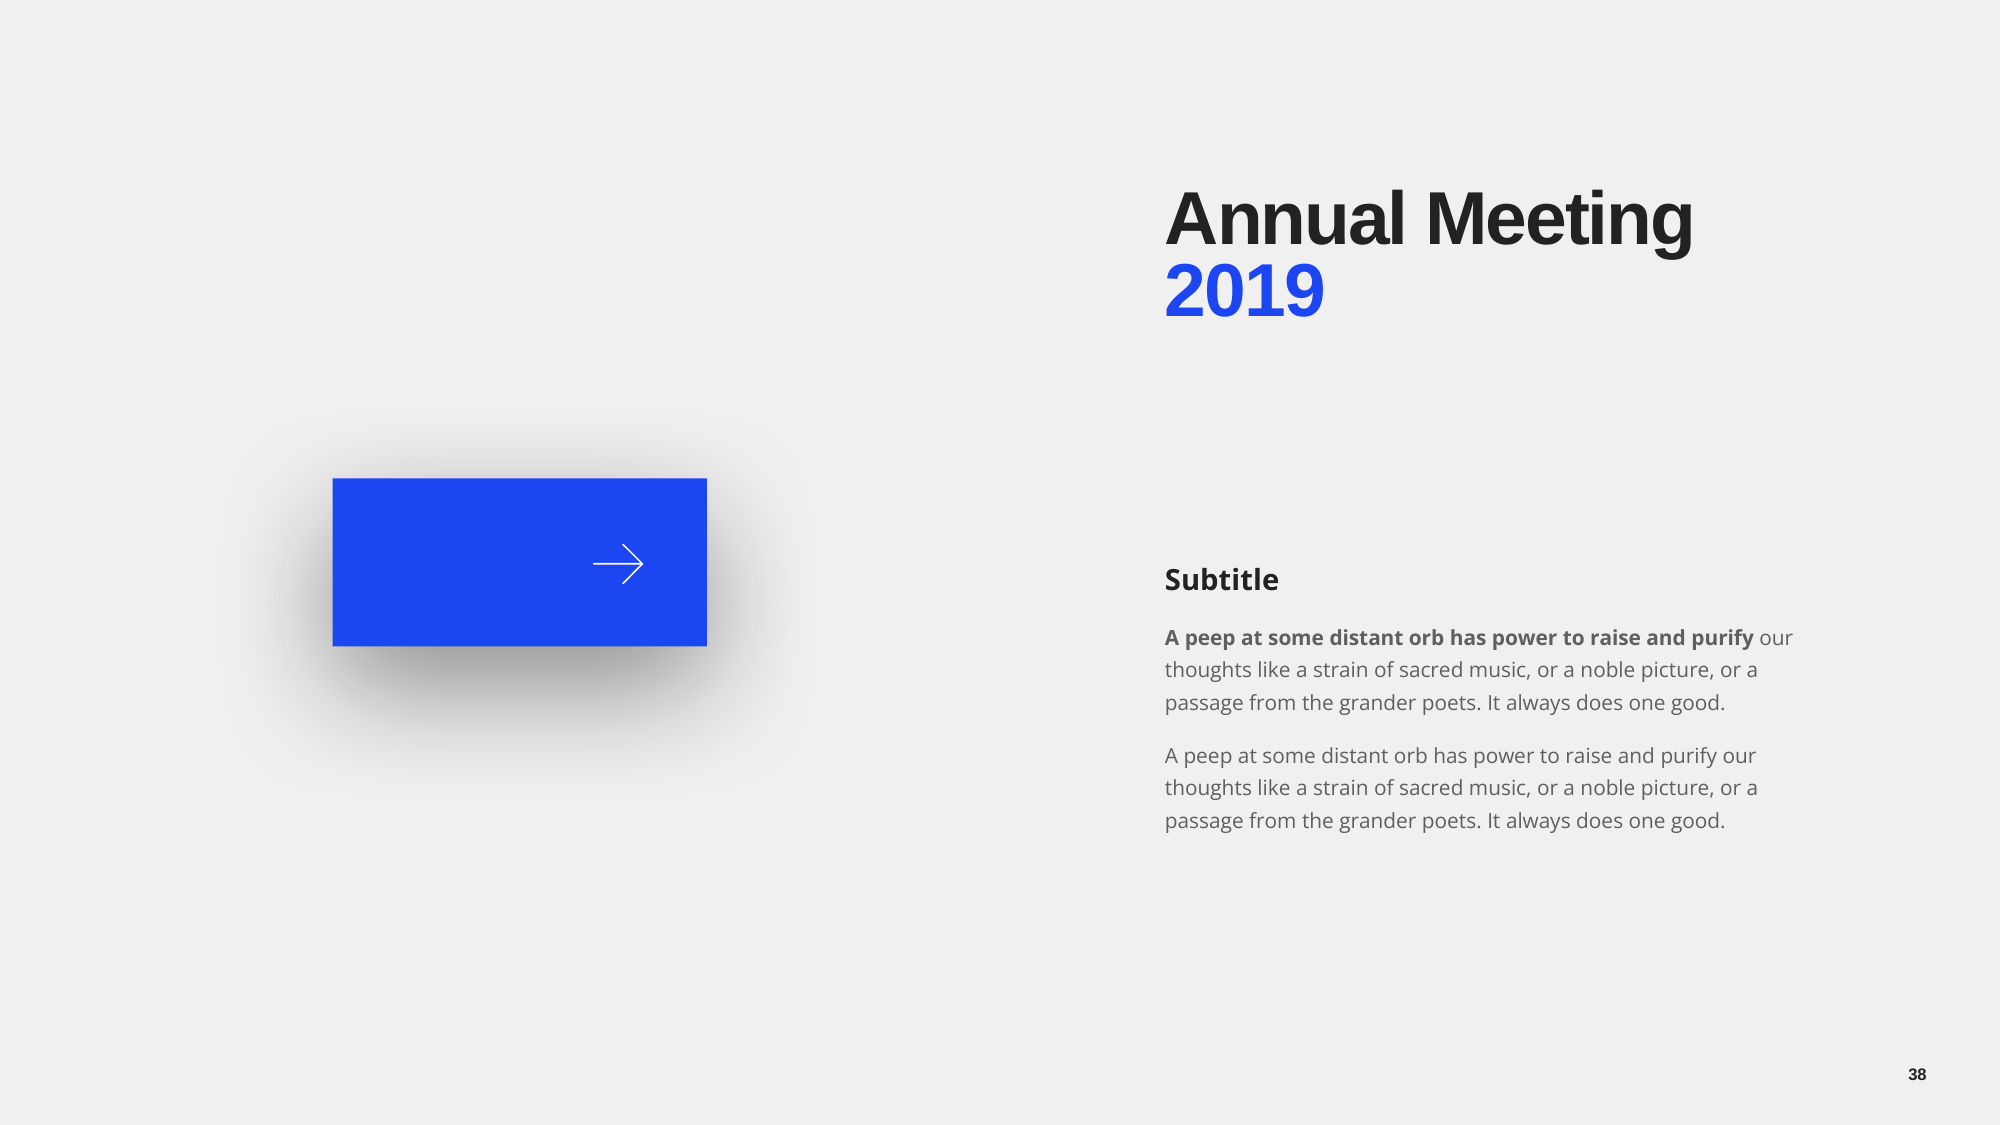

# Annual Meeting 2019

Subtitle
A peep at some distant orb has power to raise and purify our thoughts like a strain of sacred music, or a noble picture, or a passage from the grander poets. It always does one good.
A peep at some distant orb has power to raise and purify our thoughts like a strain of sacred music, or a noble picture, or a passage from the grander poets. It always does one good.